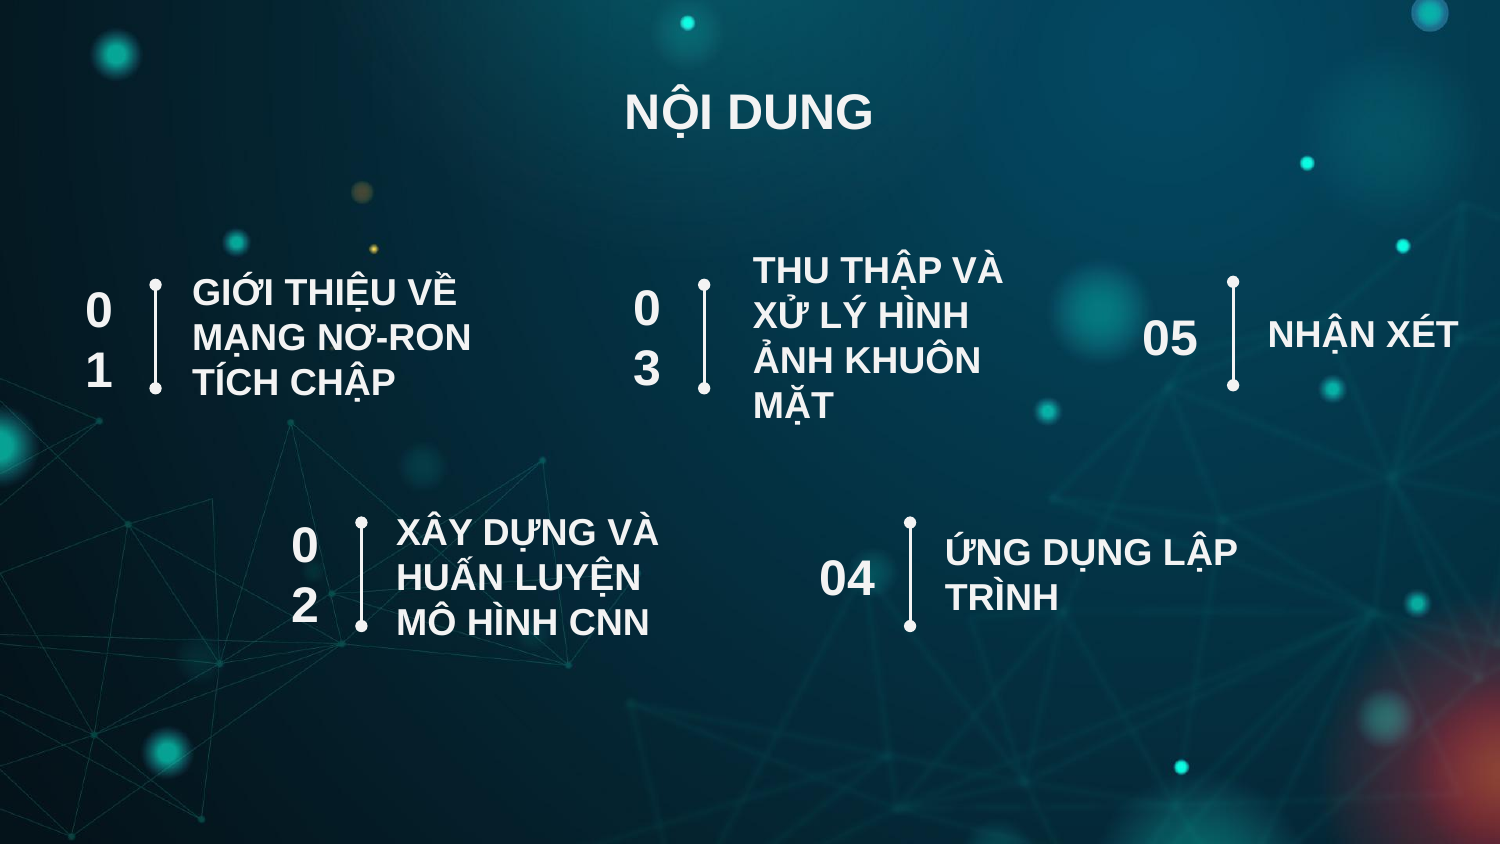

NỘI DUNG
NHẬN XÉT
05
# GIỚI THIỆU VỀ MẠNG NƠ-RON TÍCH CHẬP
THU THẬP VÀ XỬ LÝ HÌNH ẢNH KHUÔN MẶT
03
01
02
ỨNG DỤNG LẬP TRÌNH
XÂY DỰNG VÀ HUẤN LUYỆN MÔ HÌNH CNN
04